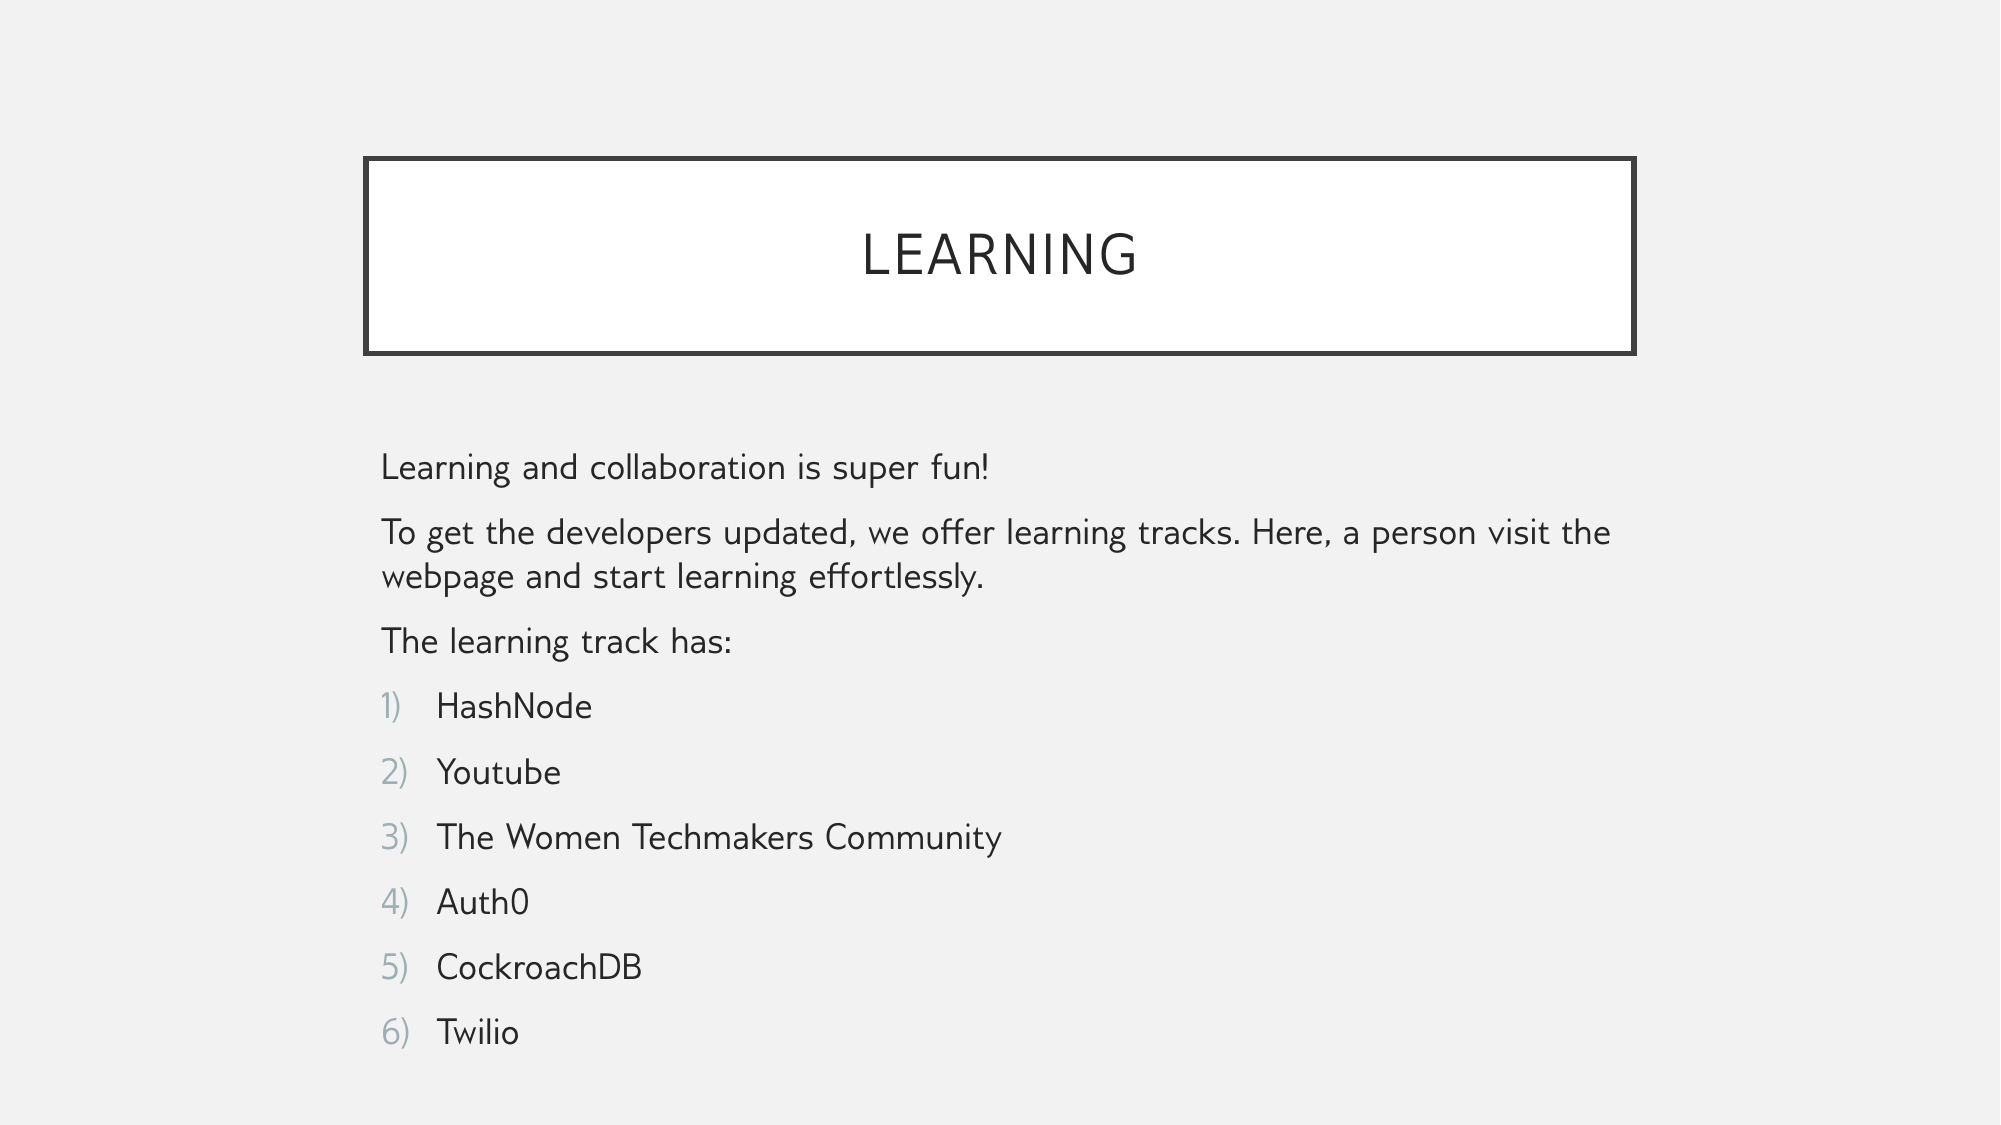

# Learning
Learning and collaboration is super fun!
To get the developers updated, we offer learning tracks. Here, a person visit the webpage and start learning effortlessly.
The learning track has:
HashNode
Youtube
The Women Techmakers Community
Auth0
CockroachDB
Twilio